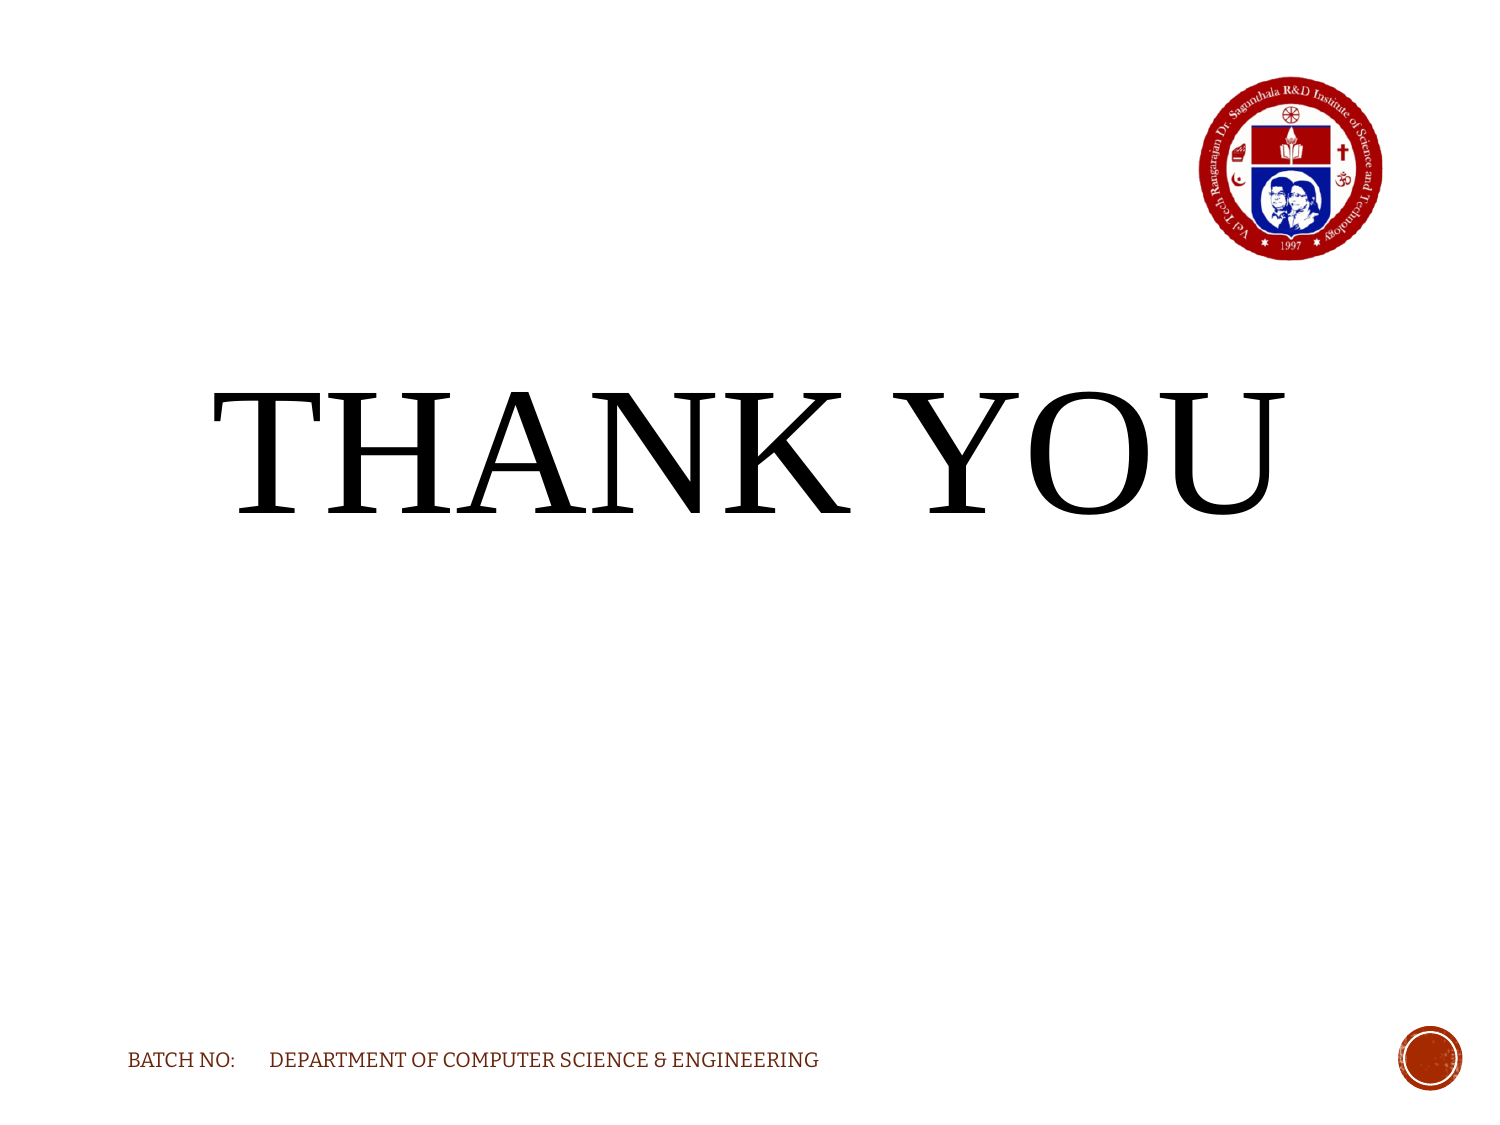

#
THANK YOU
BATCH NO:        DEPARTMENT OF COMPUTER SCIENCE & ENGINEERING

32